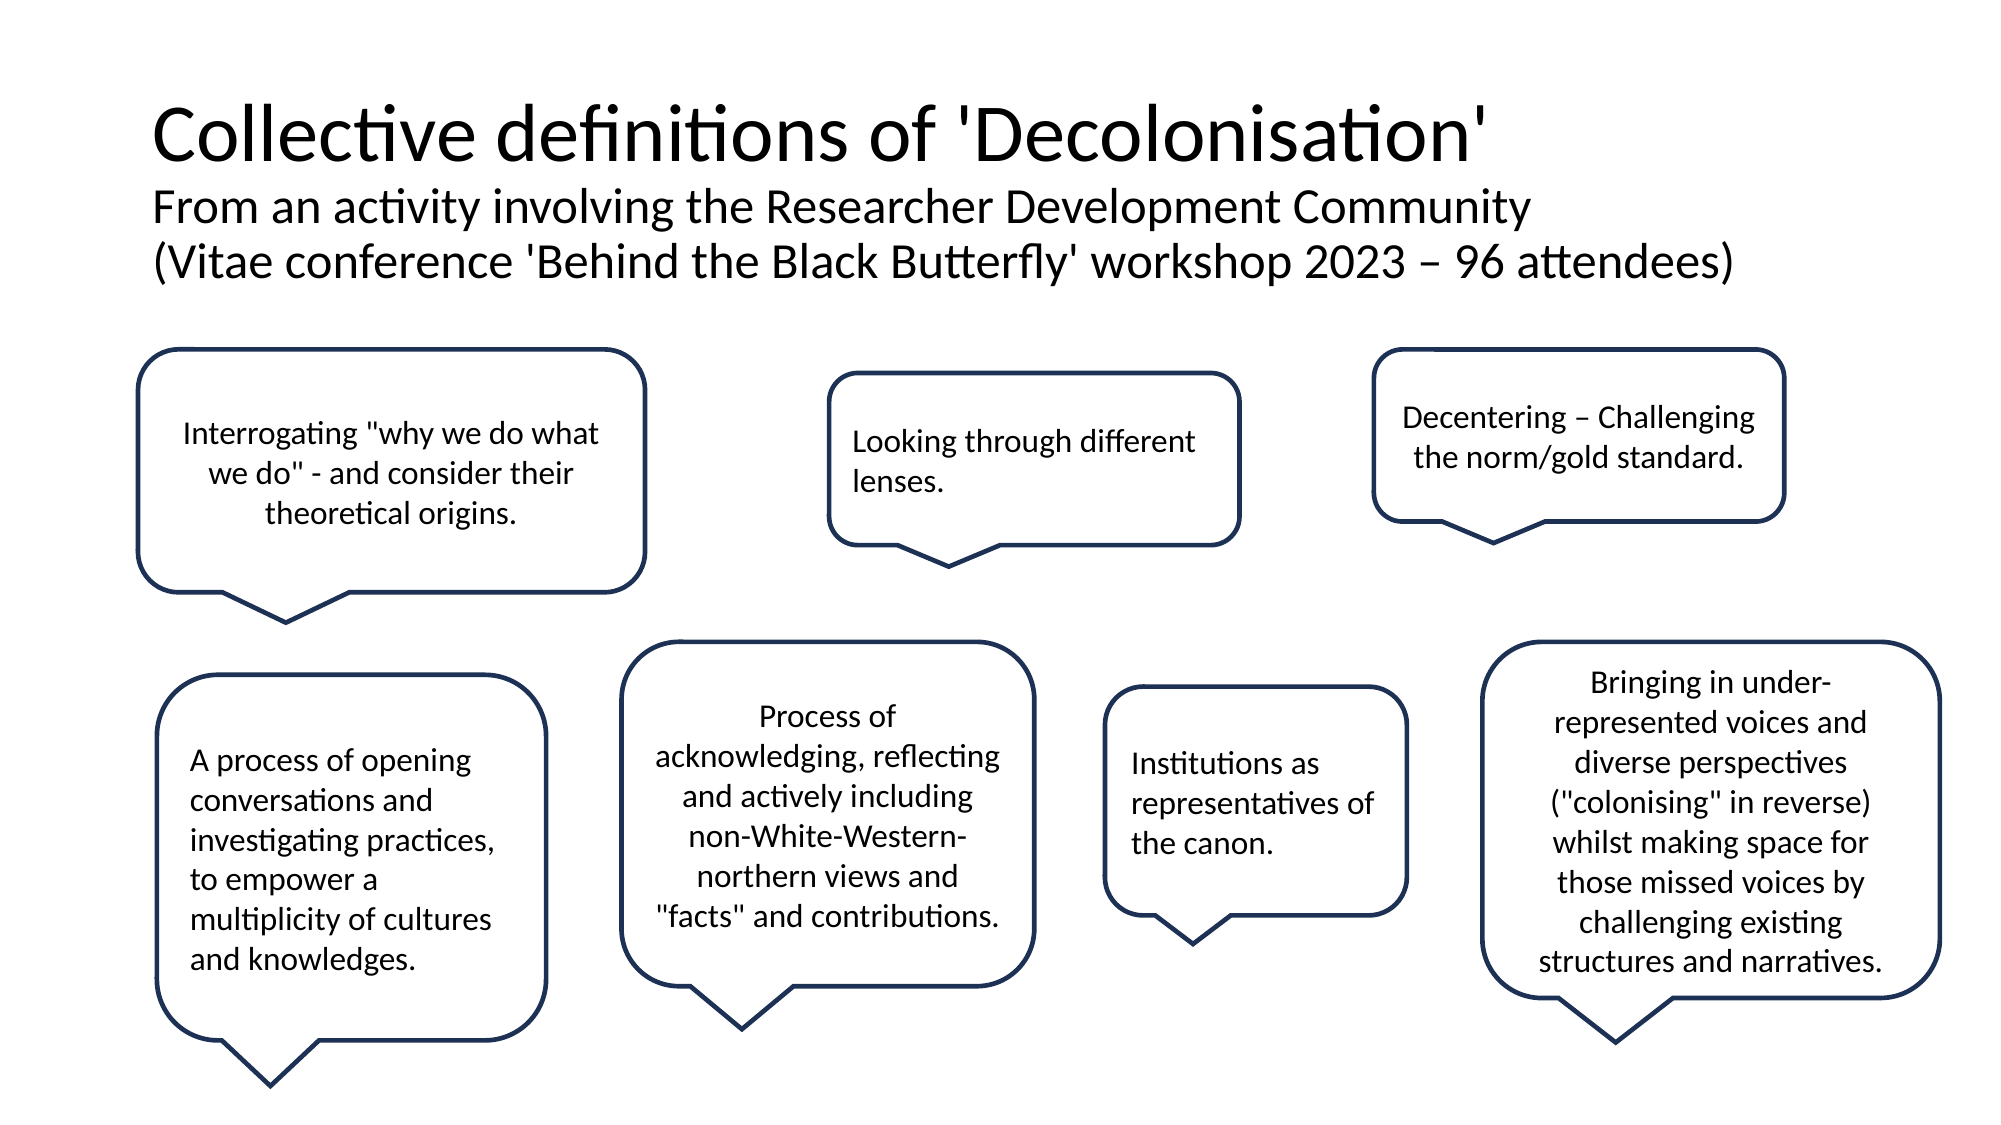

# Collective definitions of 'Decolonisation' From an activity involving the Researcher Development Community (Vitae conference 'Behind the Black Butterfly' workshop 2023 – 96 attendees)
Interrogating "why we do what we do" - and consider their theoretical origins.​
Decentering – Challenging the norm/gold standard.
Looking through different lenses.
Process of acknowledging, reflecting and actively including non-White-Western-northern views and "facts" and contributions.
Bringing in under-represented voices and diverse perspectives ("colonising" in reverse) whilst making space for those missed voices by challenging existing structures and narratives.
A process of opening conversations and investigating practices, to empower a multiplicity of cultures and knowledges.
Institutions as representatives of the canon.​